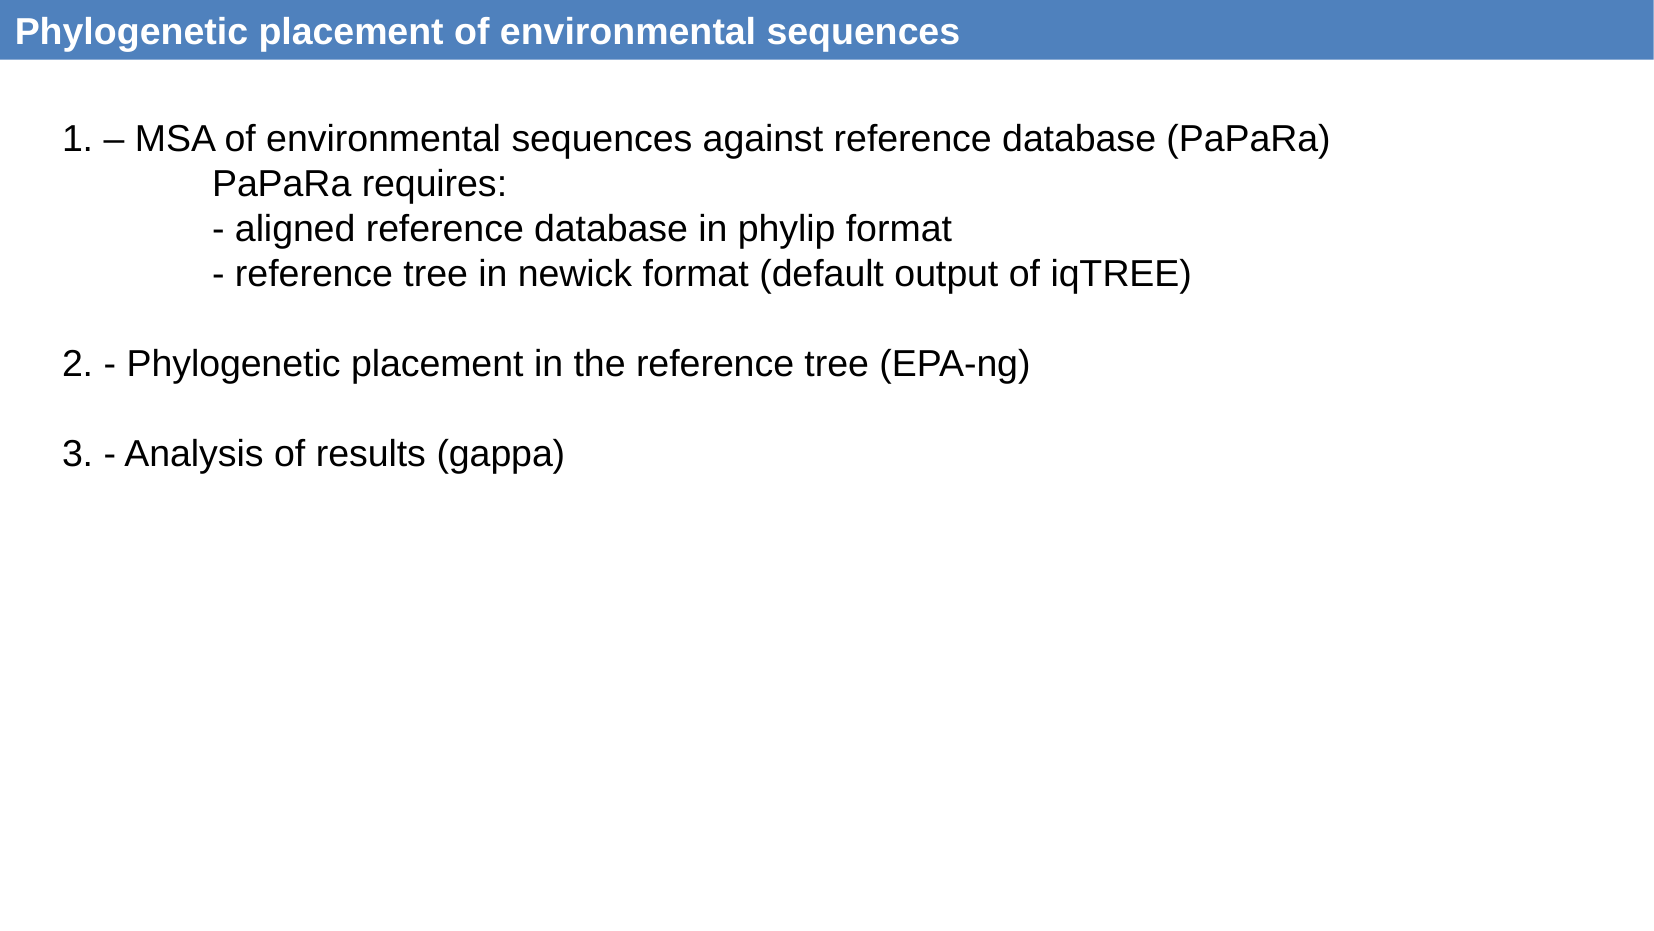

Phylogenetic placement of environmental sequences
1. – MSA of environmental sequences against reference database (PaPaRa)
	PaPaRa requires:
	- aligned reference database in phylip format
	- reference tree in newick format (default output of iqTREE)

2. - Phylogenetic placement in the reference tree (EPA-ng)

3. - Analysis of results (gappa)